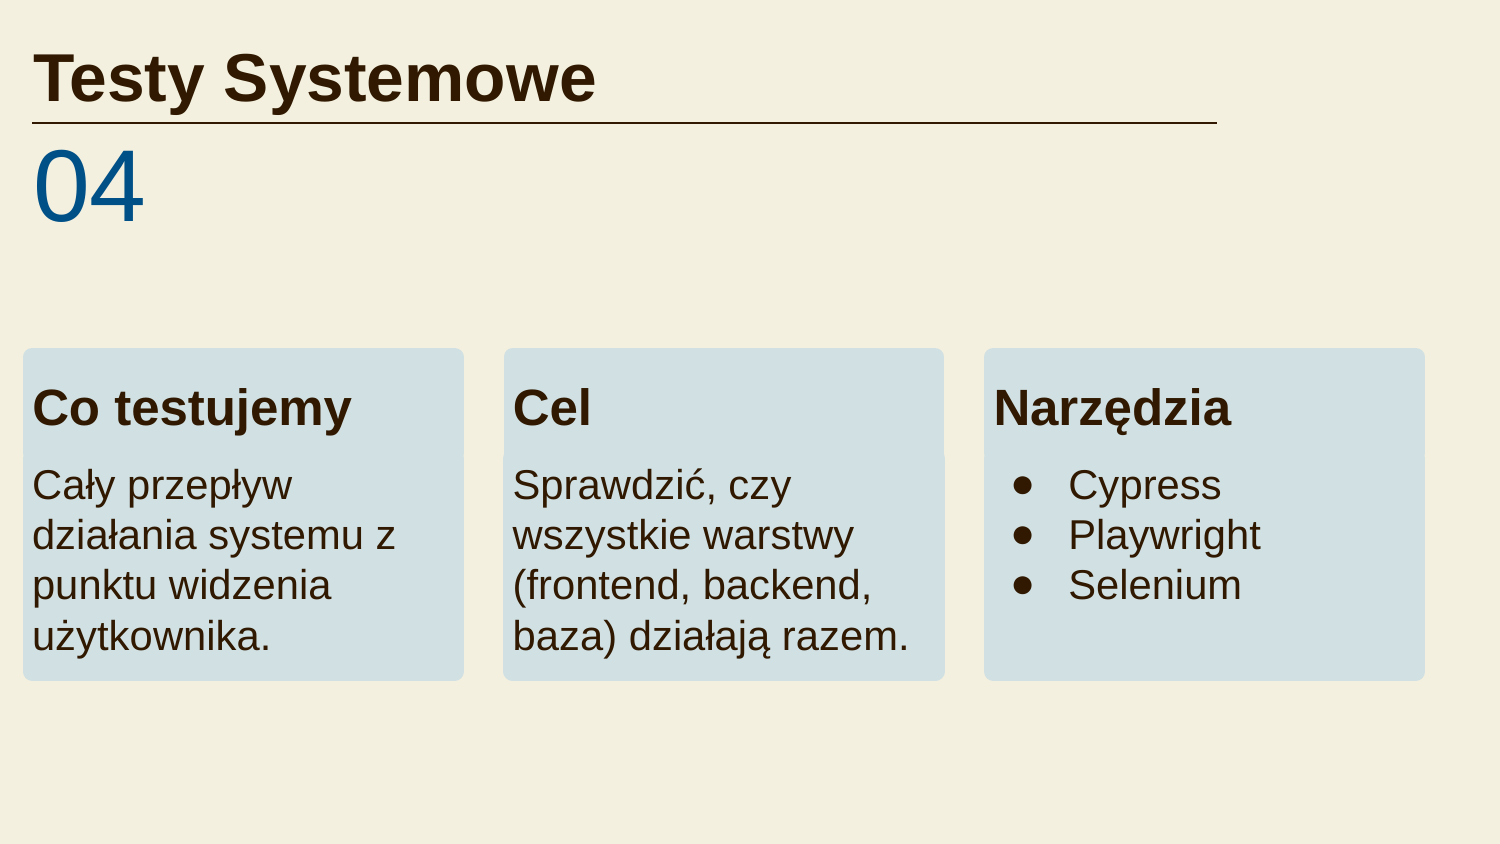

Testy Systemowe
04
Co testujemy
Cel
Narzędzia
Cały przepływ działania systemu z punktu widzenia użytkownika.
Sprawdzić, czy wszystkie warstwy (frontend, backend, baza) działają razem.
Cypress
Playwright
Selenium